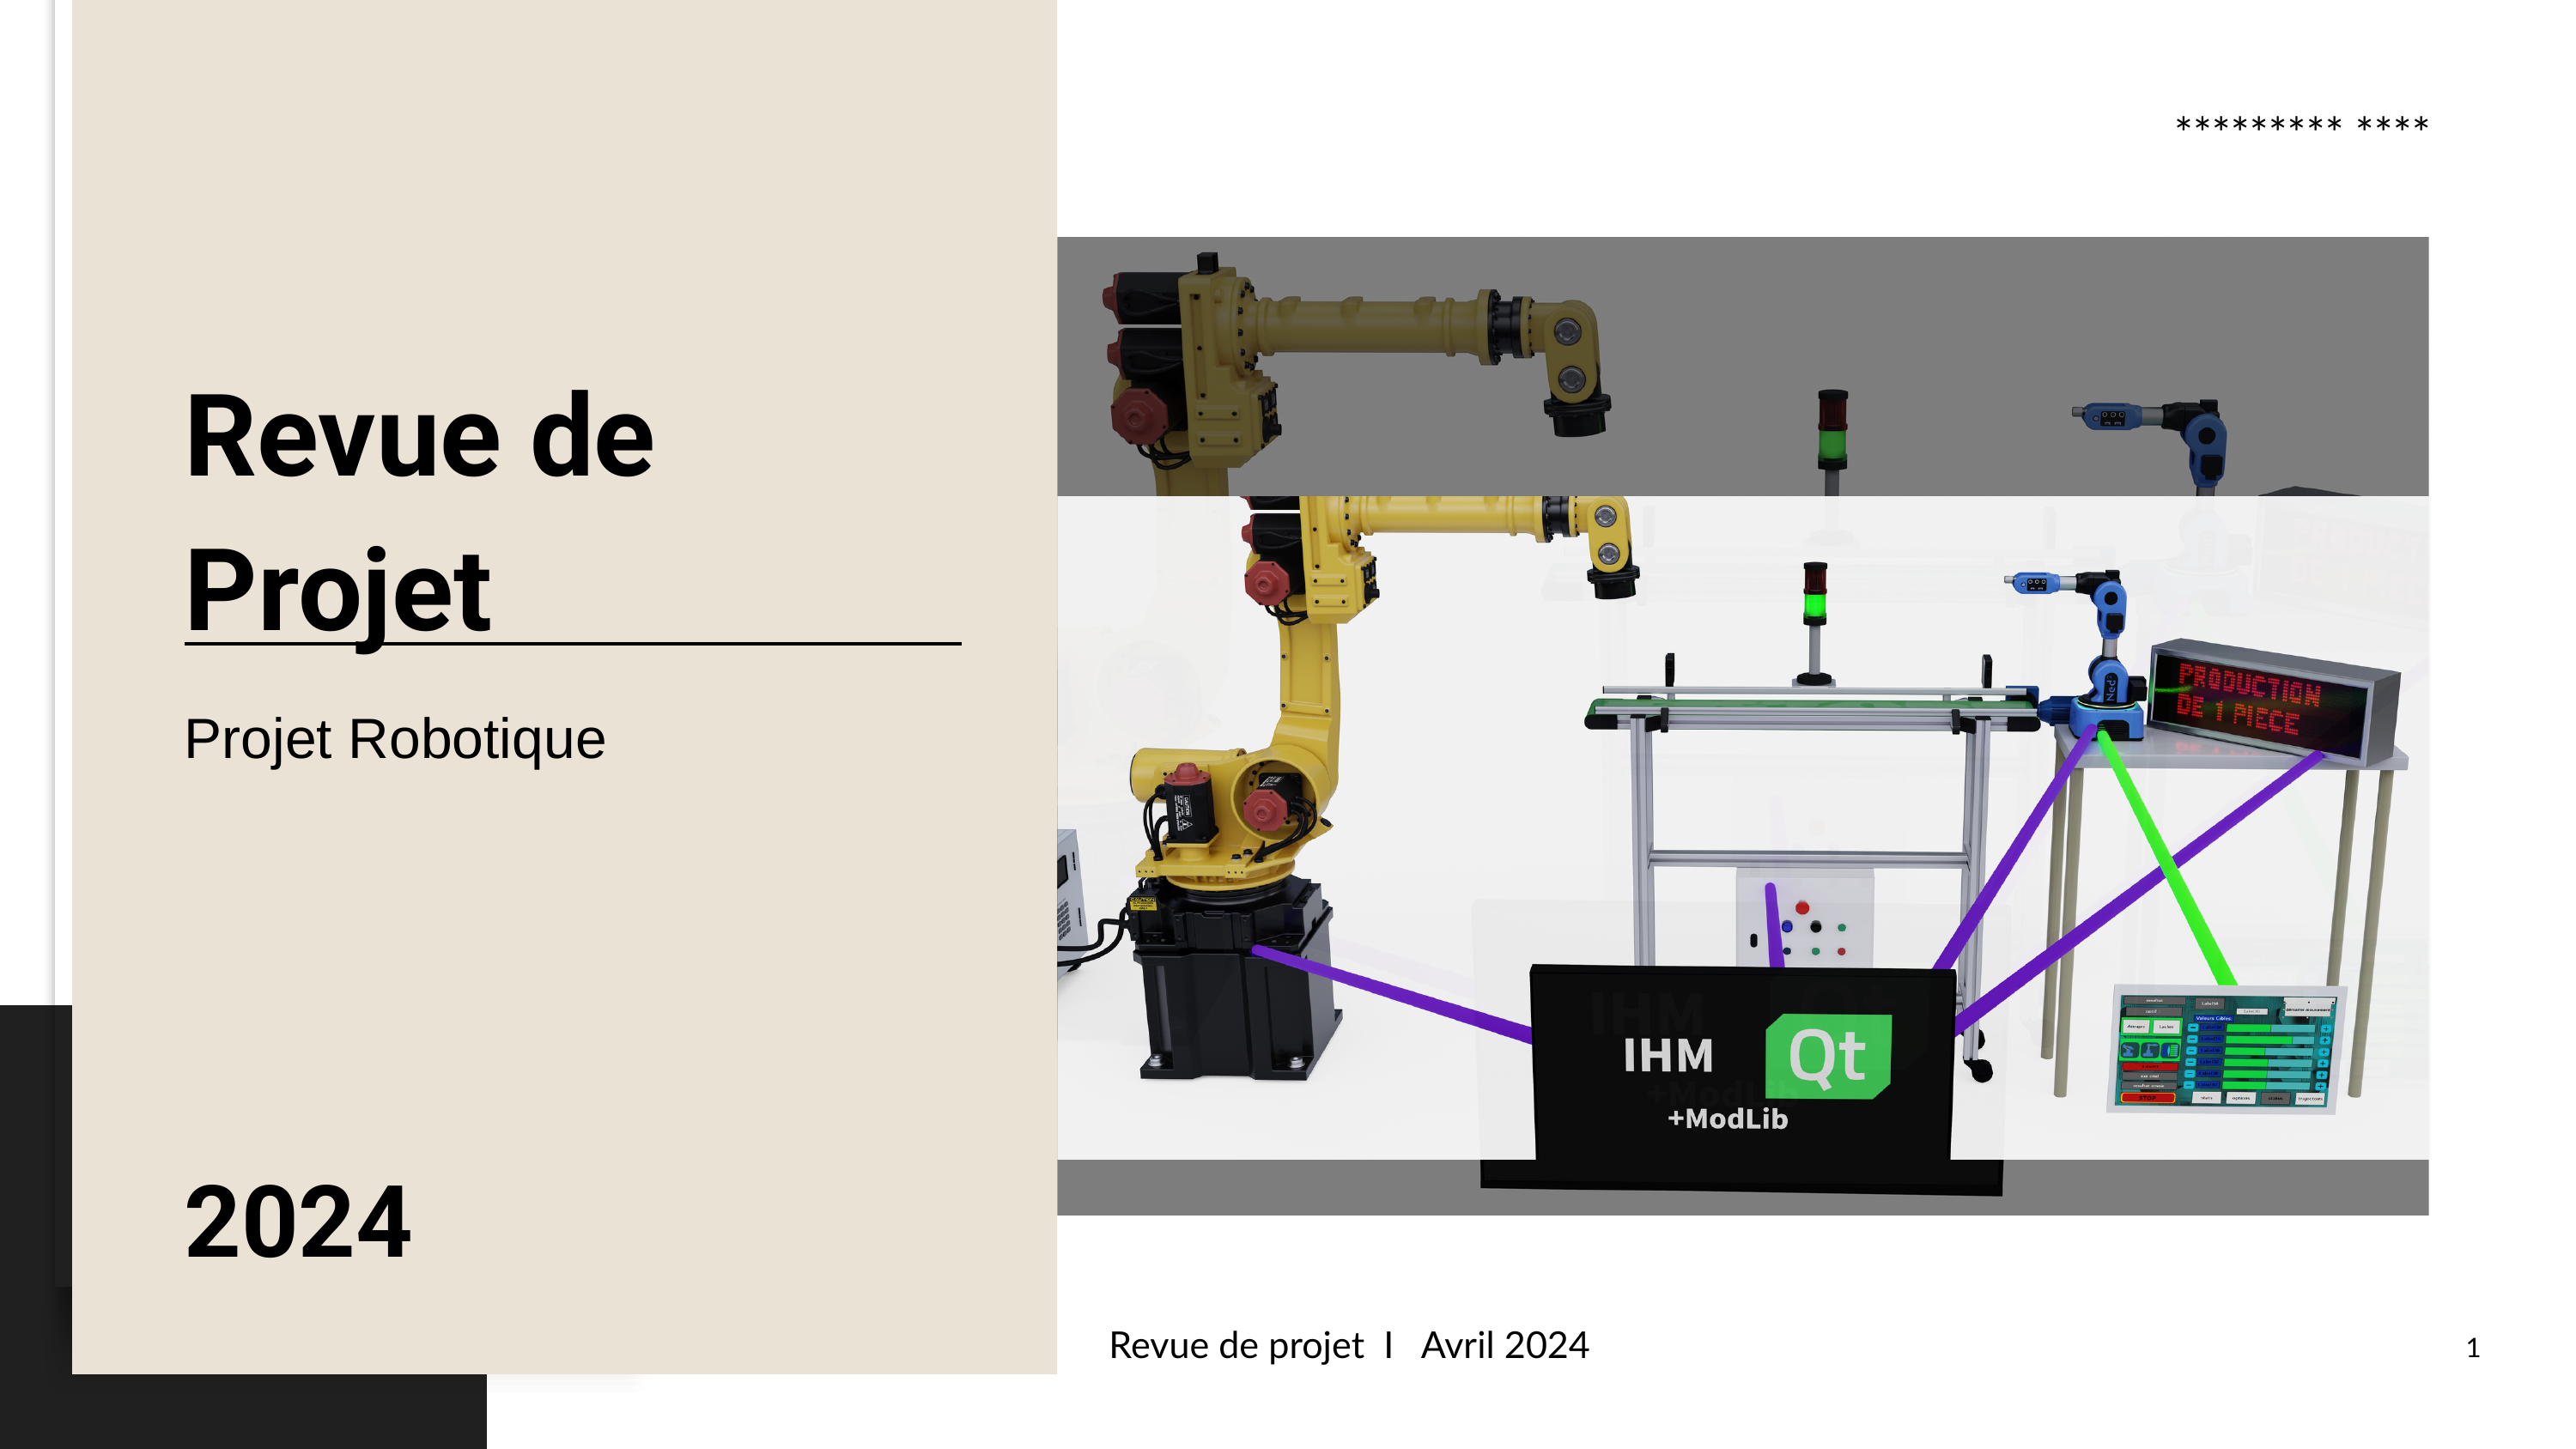

********* ****

Revue de
Projet

Projet Robotique

2024
Revue de projet  I   Avril 2024

1